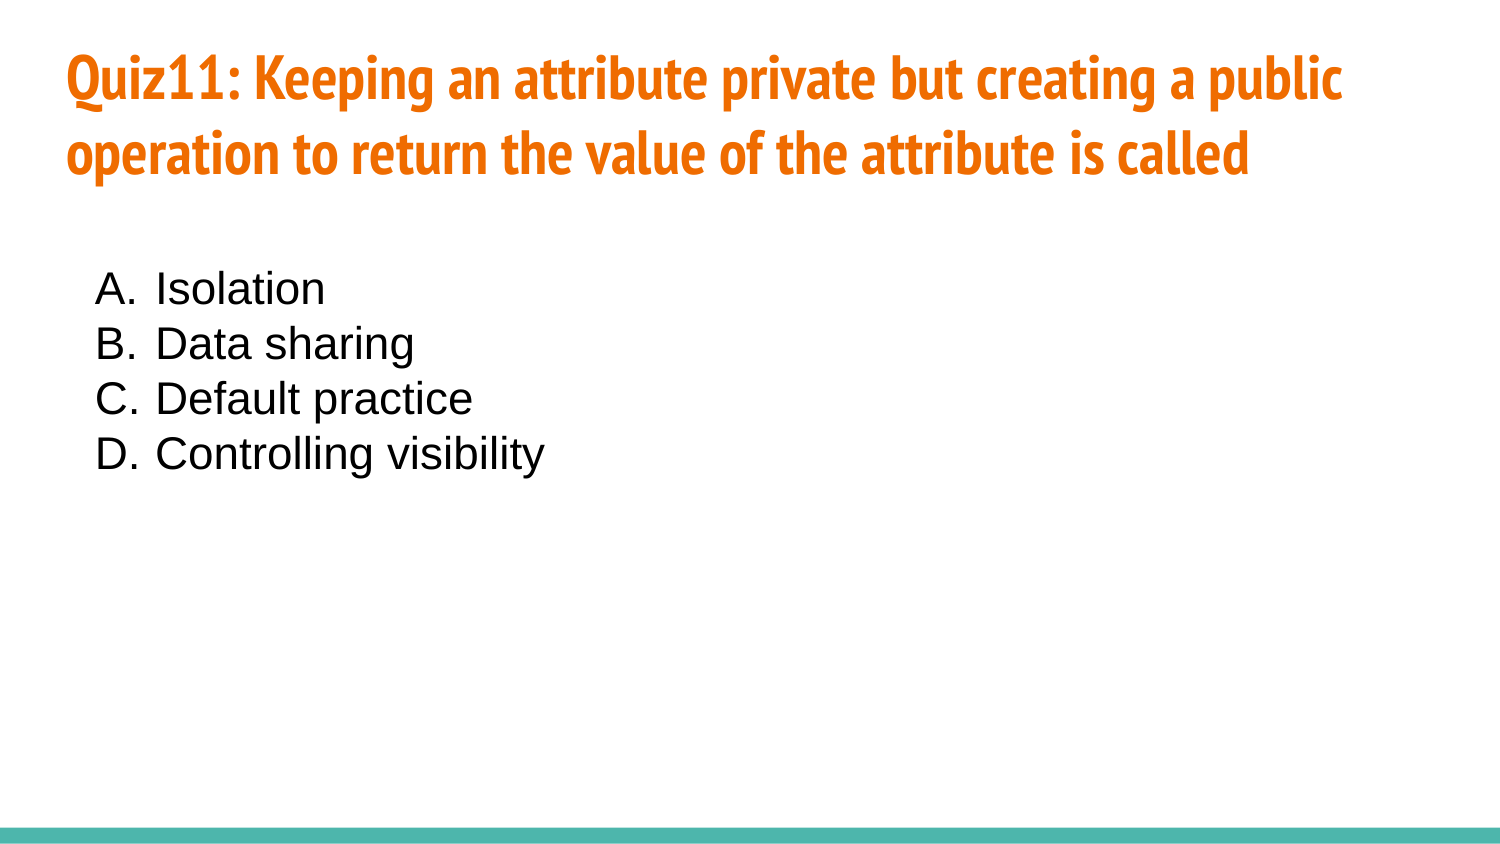

# Quiz11: Keeping an attribute private but creating a public operation to return the value of the attribute is called

Isolation
Data sharing
Default practice
Controlling visibility